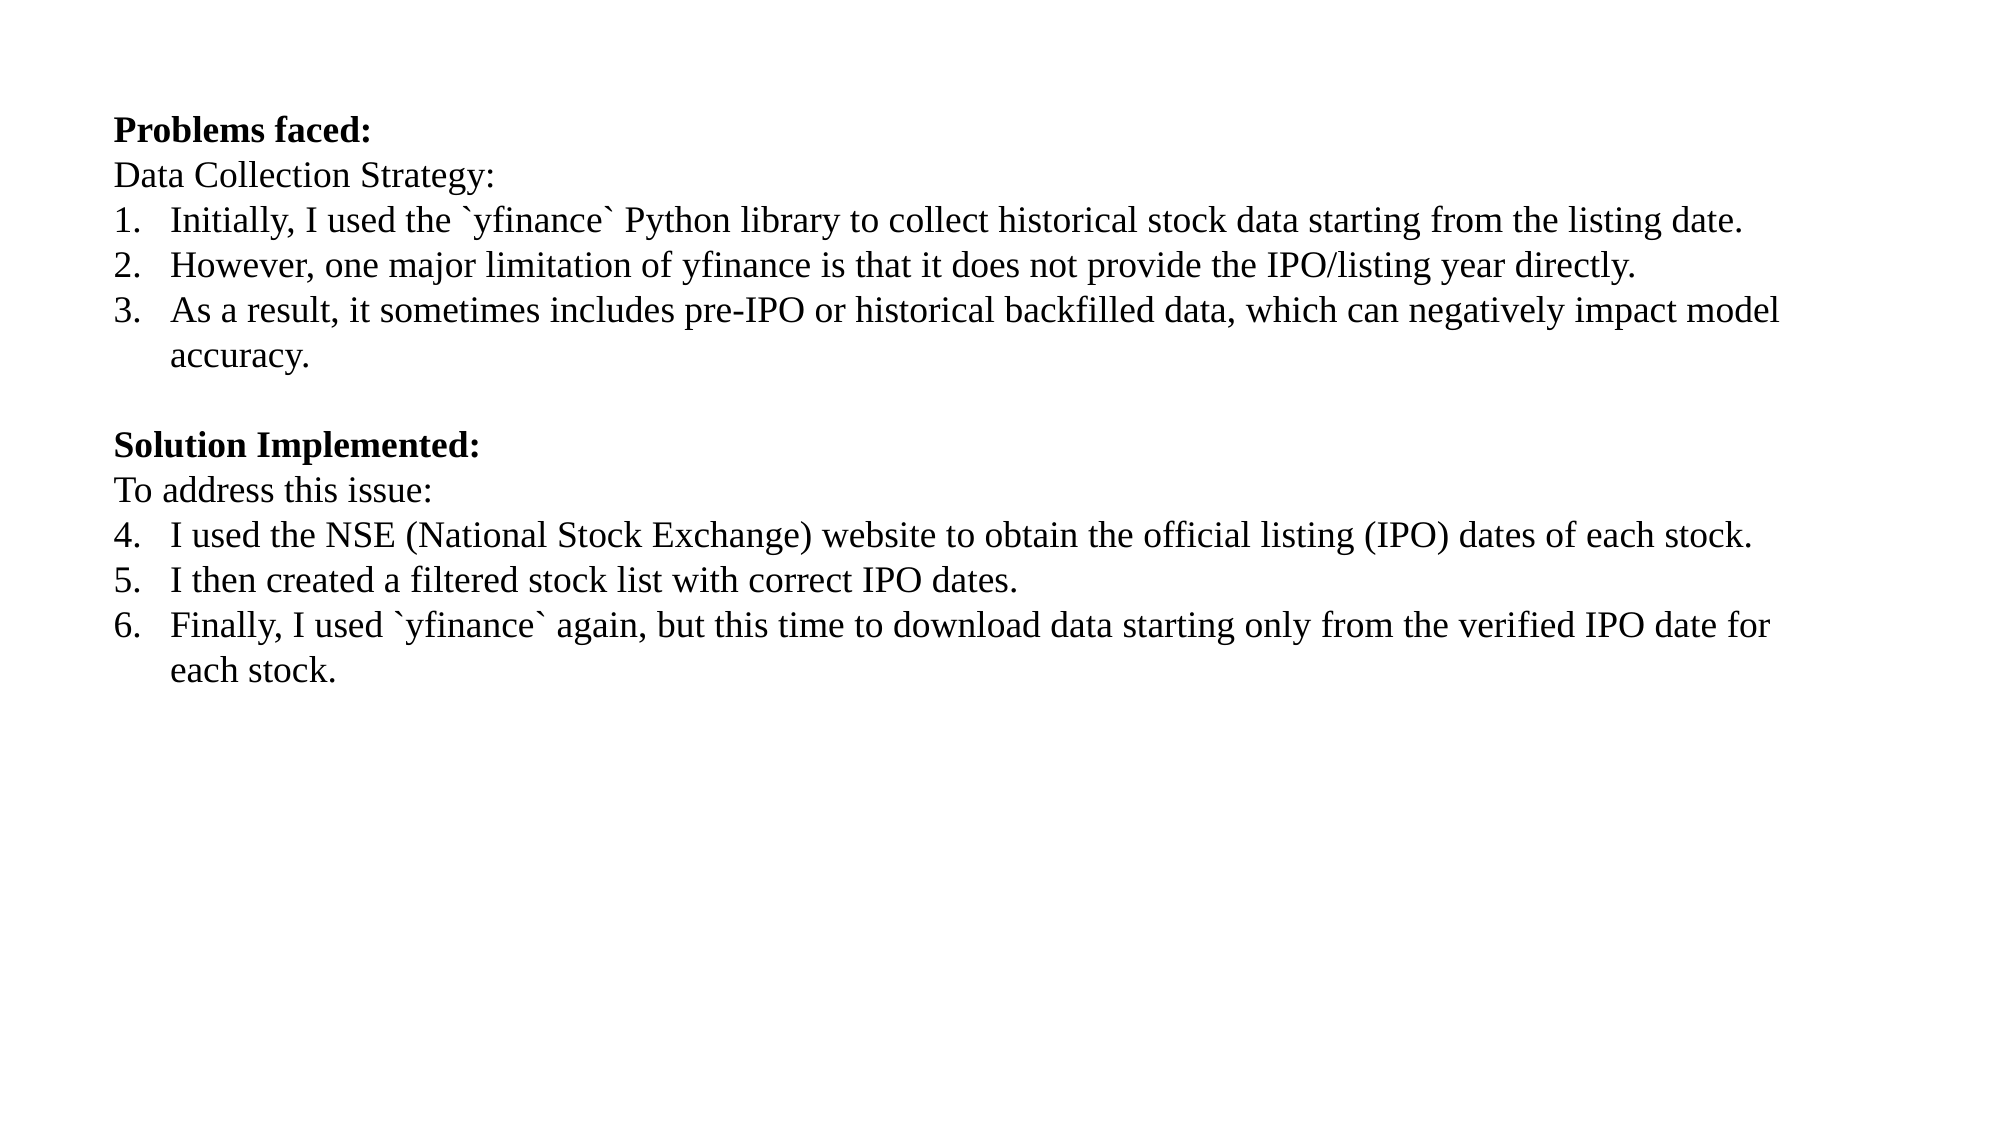

Problems faced:
Data Collection Strategy:
Initially, I used the `yfinance` Python library to collect historical stock data starting from the listing date.
However, one major limitation of yfinance is that it does not provide the IPO/listing year directly.
As a result, it sometimes includes pre-IPO or historical backfilled data, which can negatively impact model accuracy.

Solution Implemented:
To address this issue:
I used the NSE (National Stock Exchange) website to obtain the official listing (IPO) dates of each stock.
I then created a filtered stock list with correct IPO dates.
Finally, I used `yfinance` again, but this time to download data starting only from the verified IPO date for each stock.